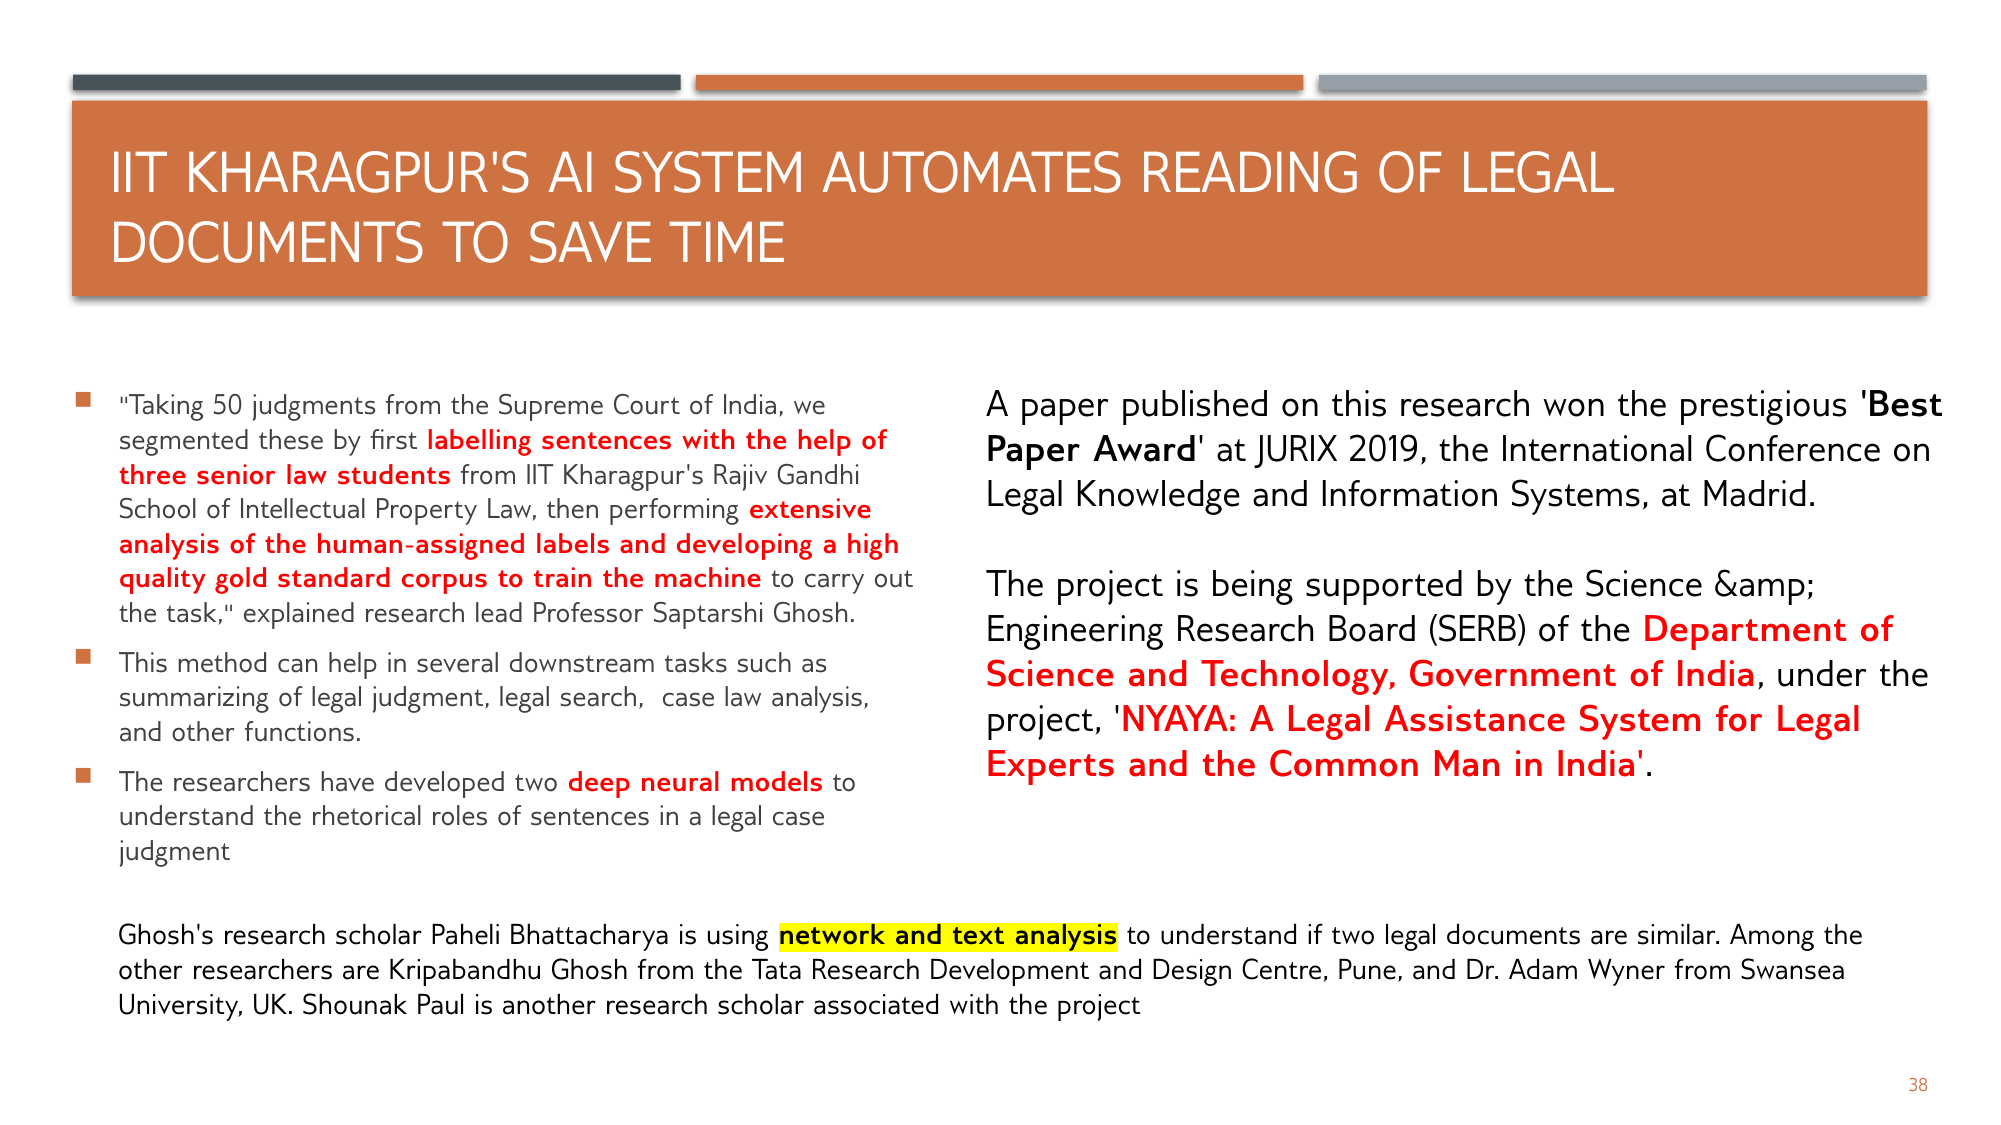

# IIT Kharagpur's AI System Automates Reading Of Legal Documents To Save Time
A paper published on this research won the prestigious 'Best Paper Award' at JURIX 2019, the International Conference on Legal Knowledge and Information Systems, at Madrid.

The project is being supported by the Science &amp; Engineering Research Board (SERB) of the Department of Science and Technology, Government of India, under the project, 'NYAYA: A Legal Assistance System for Legal Experts and the Common Man in India'.
"Taking 50 judgments from the Supreme Court of India, we segmented these by first labelling sentences with the help of three senior law students from IIT Kharagpur's Rajiv Gandhi School of Intellectual Property Law, then performing extensive analysis of the human-assigned labels and developing a high quality gold standard corpus to train the machine to carry out the task," explained research lead Professor Saptarshi Ghosh.
This method can help in several downstream tasks such as summarizing of legal judgment, legal search,  case law analysis, and other functions.
The researchers have developed two deep neural models to understand the rhetorical roles of sentences in a legal case judgment

Ghosh's research scholar Paheli Bhattacharya is using network and text analysis to understand if two legal documents are similar. Among the other researchers are Kripabandhu Ghosh from the Tata Research Development and Design Centre, Pune, and Dr. Adam Wyner from Swansea University, UK. Shounak Paul is another research scholar associated with the project
38